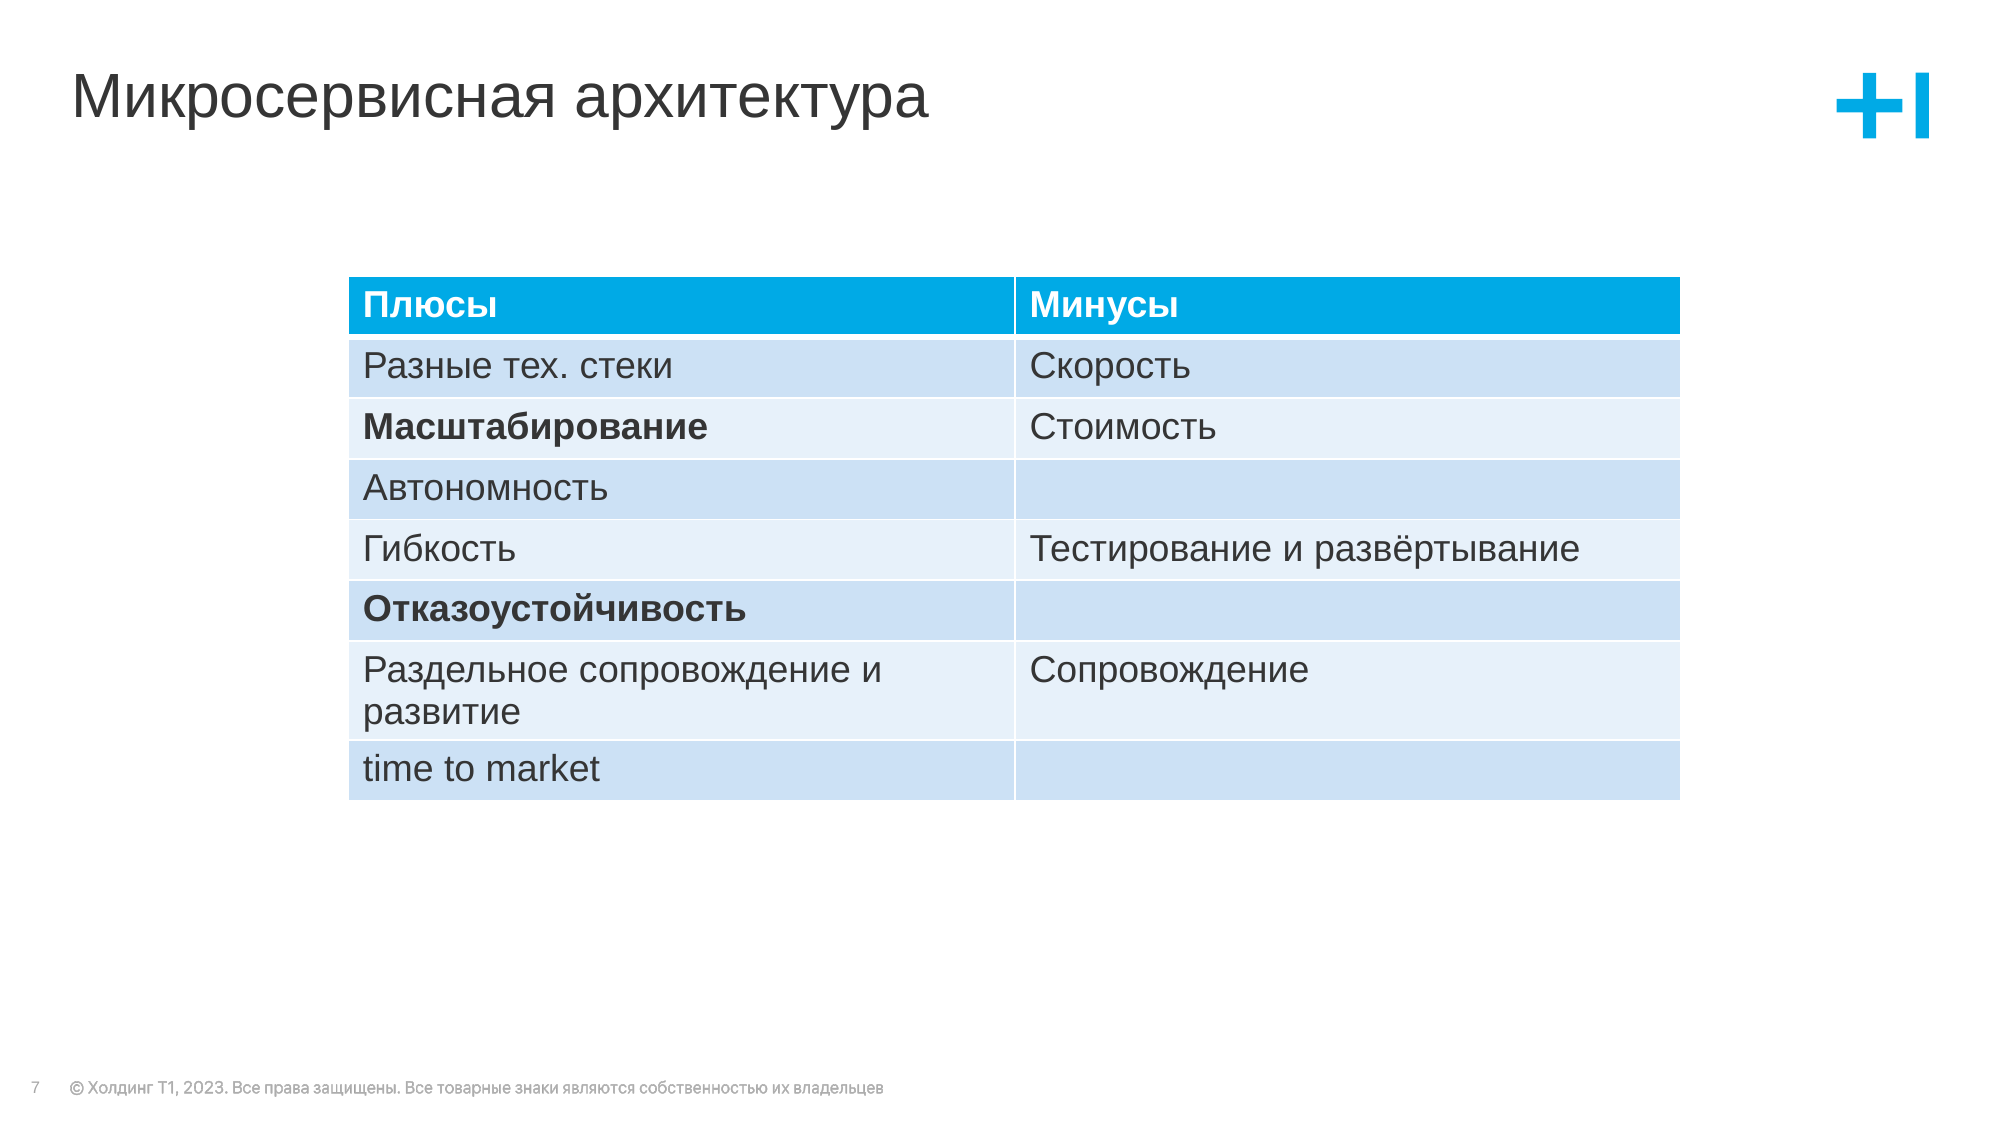

# Микросервисная архитектура
| Плюсы | Минусы |
| --- | --- |
| Разные тех. стеки | Скорость |
| Масштабирование | Стоимость |
| Автономность |  |
| Гибкость | Тестирование и развёртывание |
| Отказоустойчивость |  |
| Раздельное сопровождение и развитие | Сопровождение |
| time to market |  |